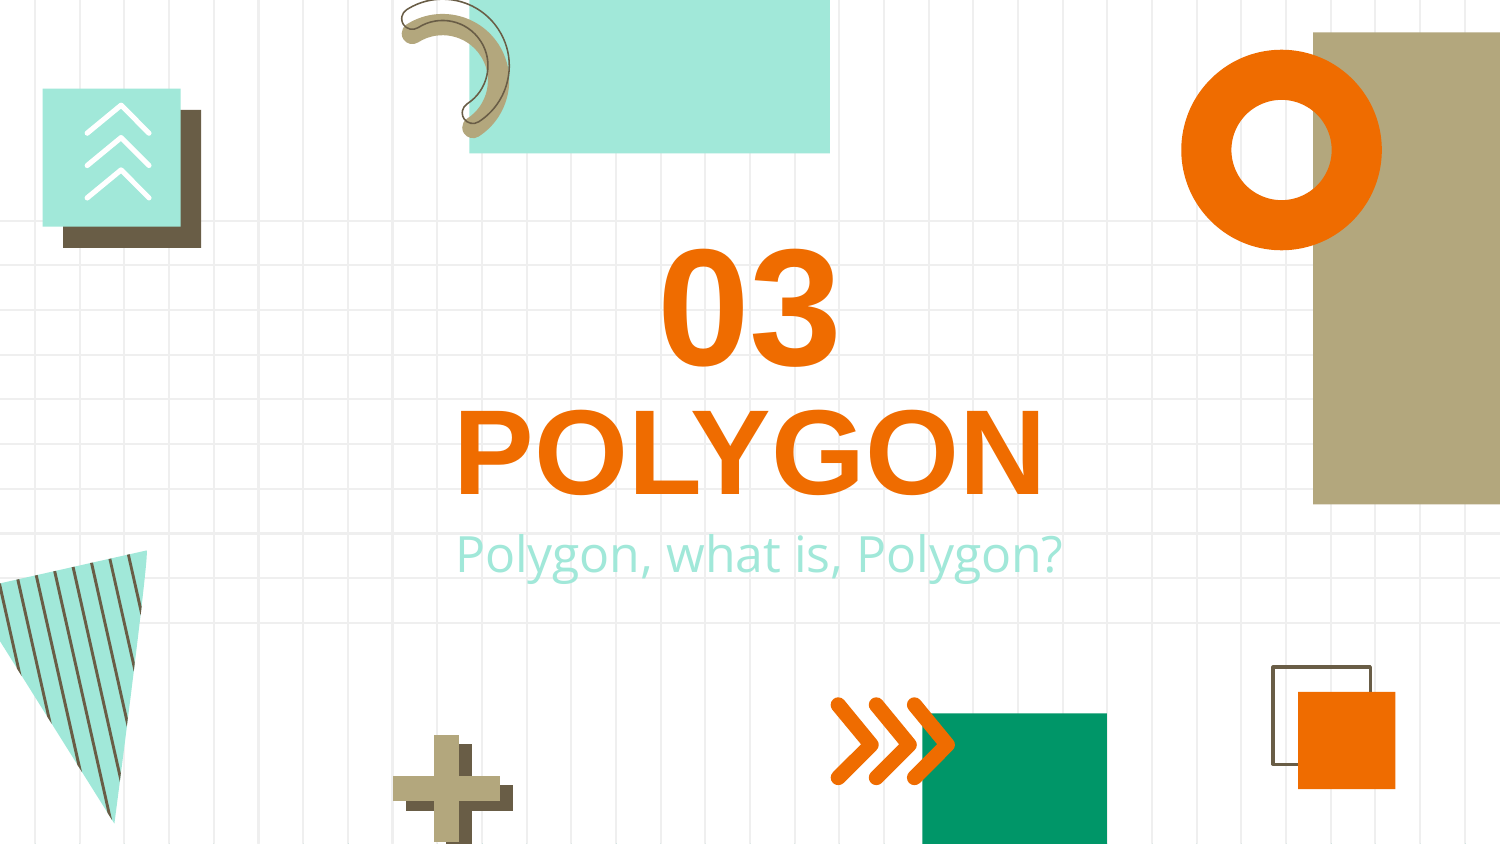

03
# POLYGON
Polygon, what is, Polygon?